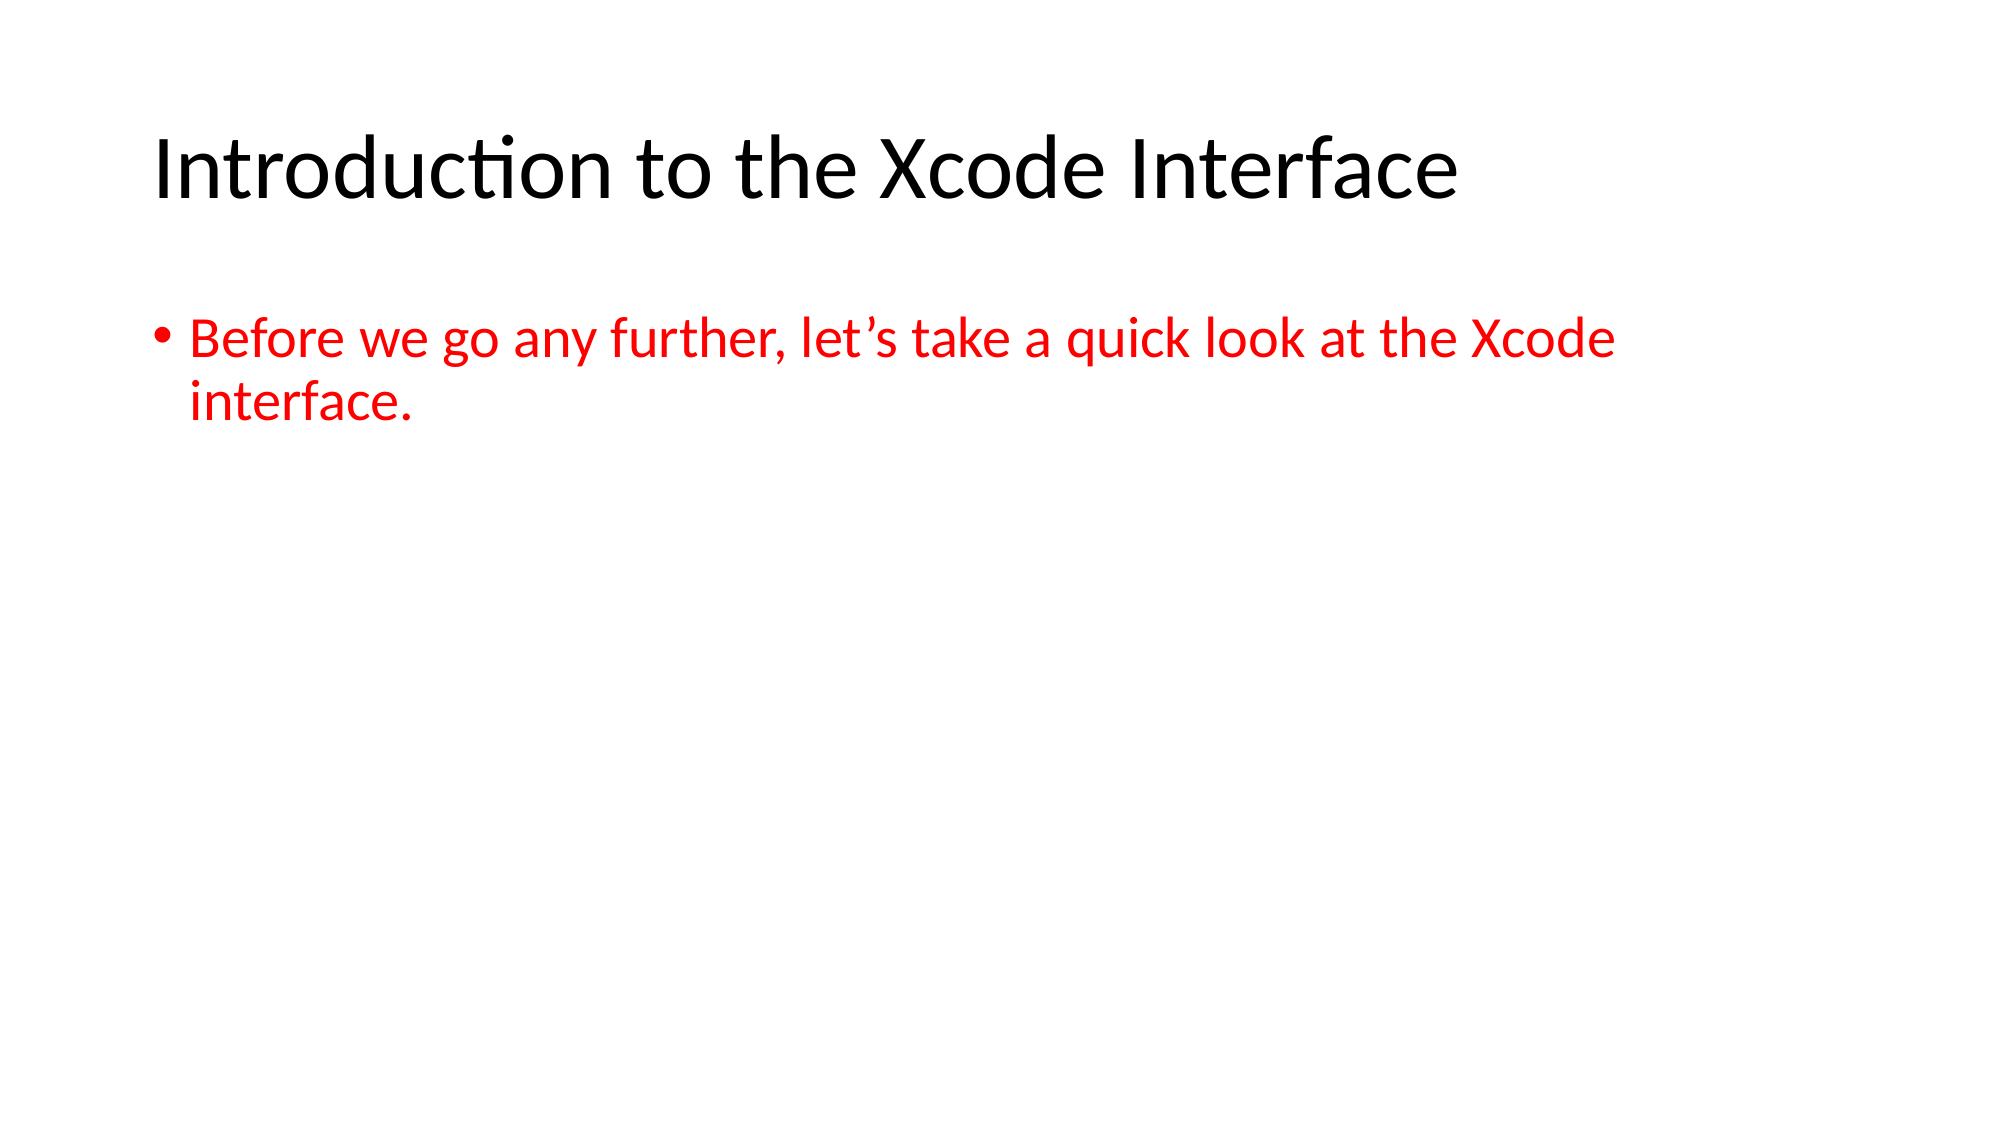

# Introduction to the Xcode Interface
Before we go any further, let’s take a quick look at the Xcode interface.